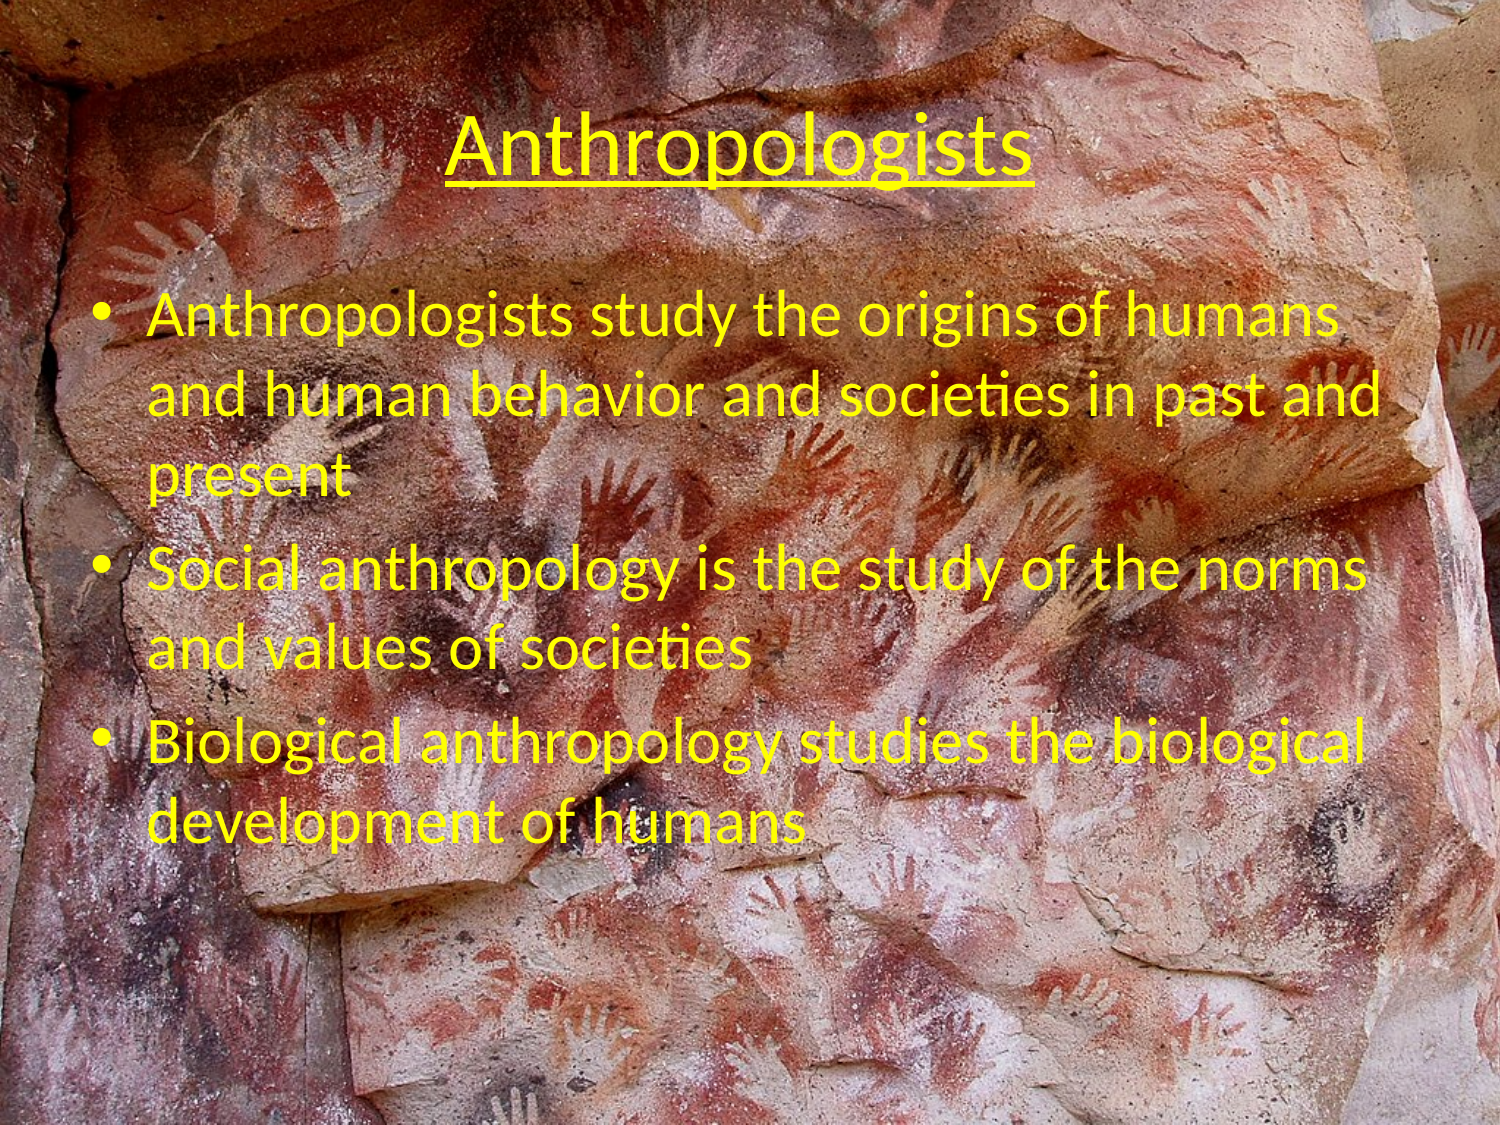

# Anthropologists
Anthropologists study the origins of humans and human behavior and societies in past and present
Social anthropology is the study of the norms and values of societies
Biological anthropology studies the biological development of humans